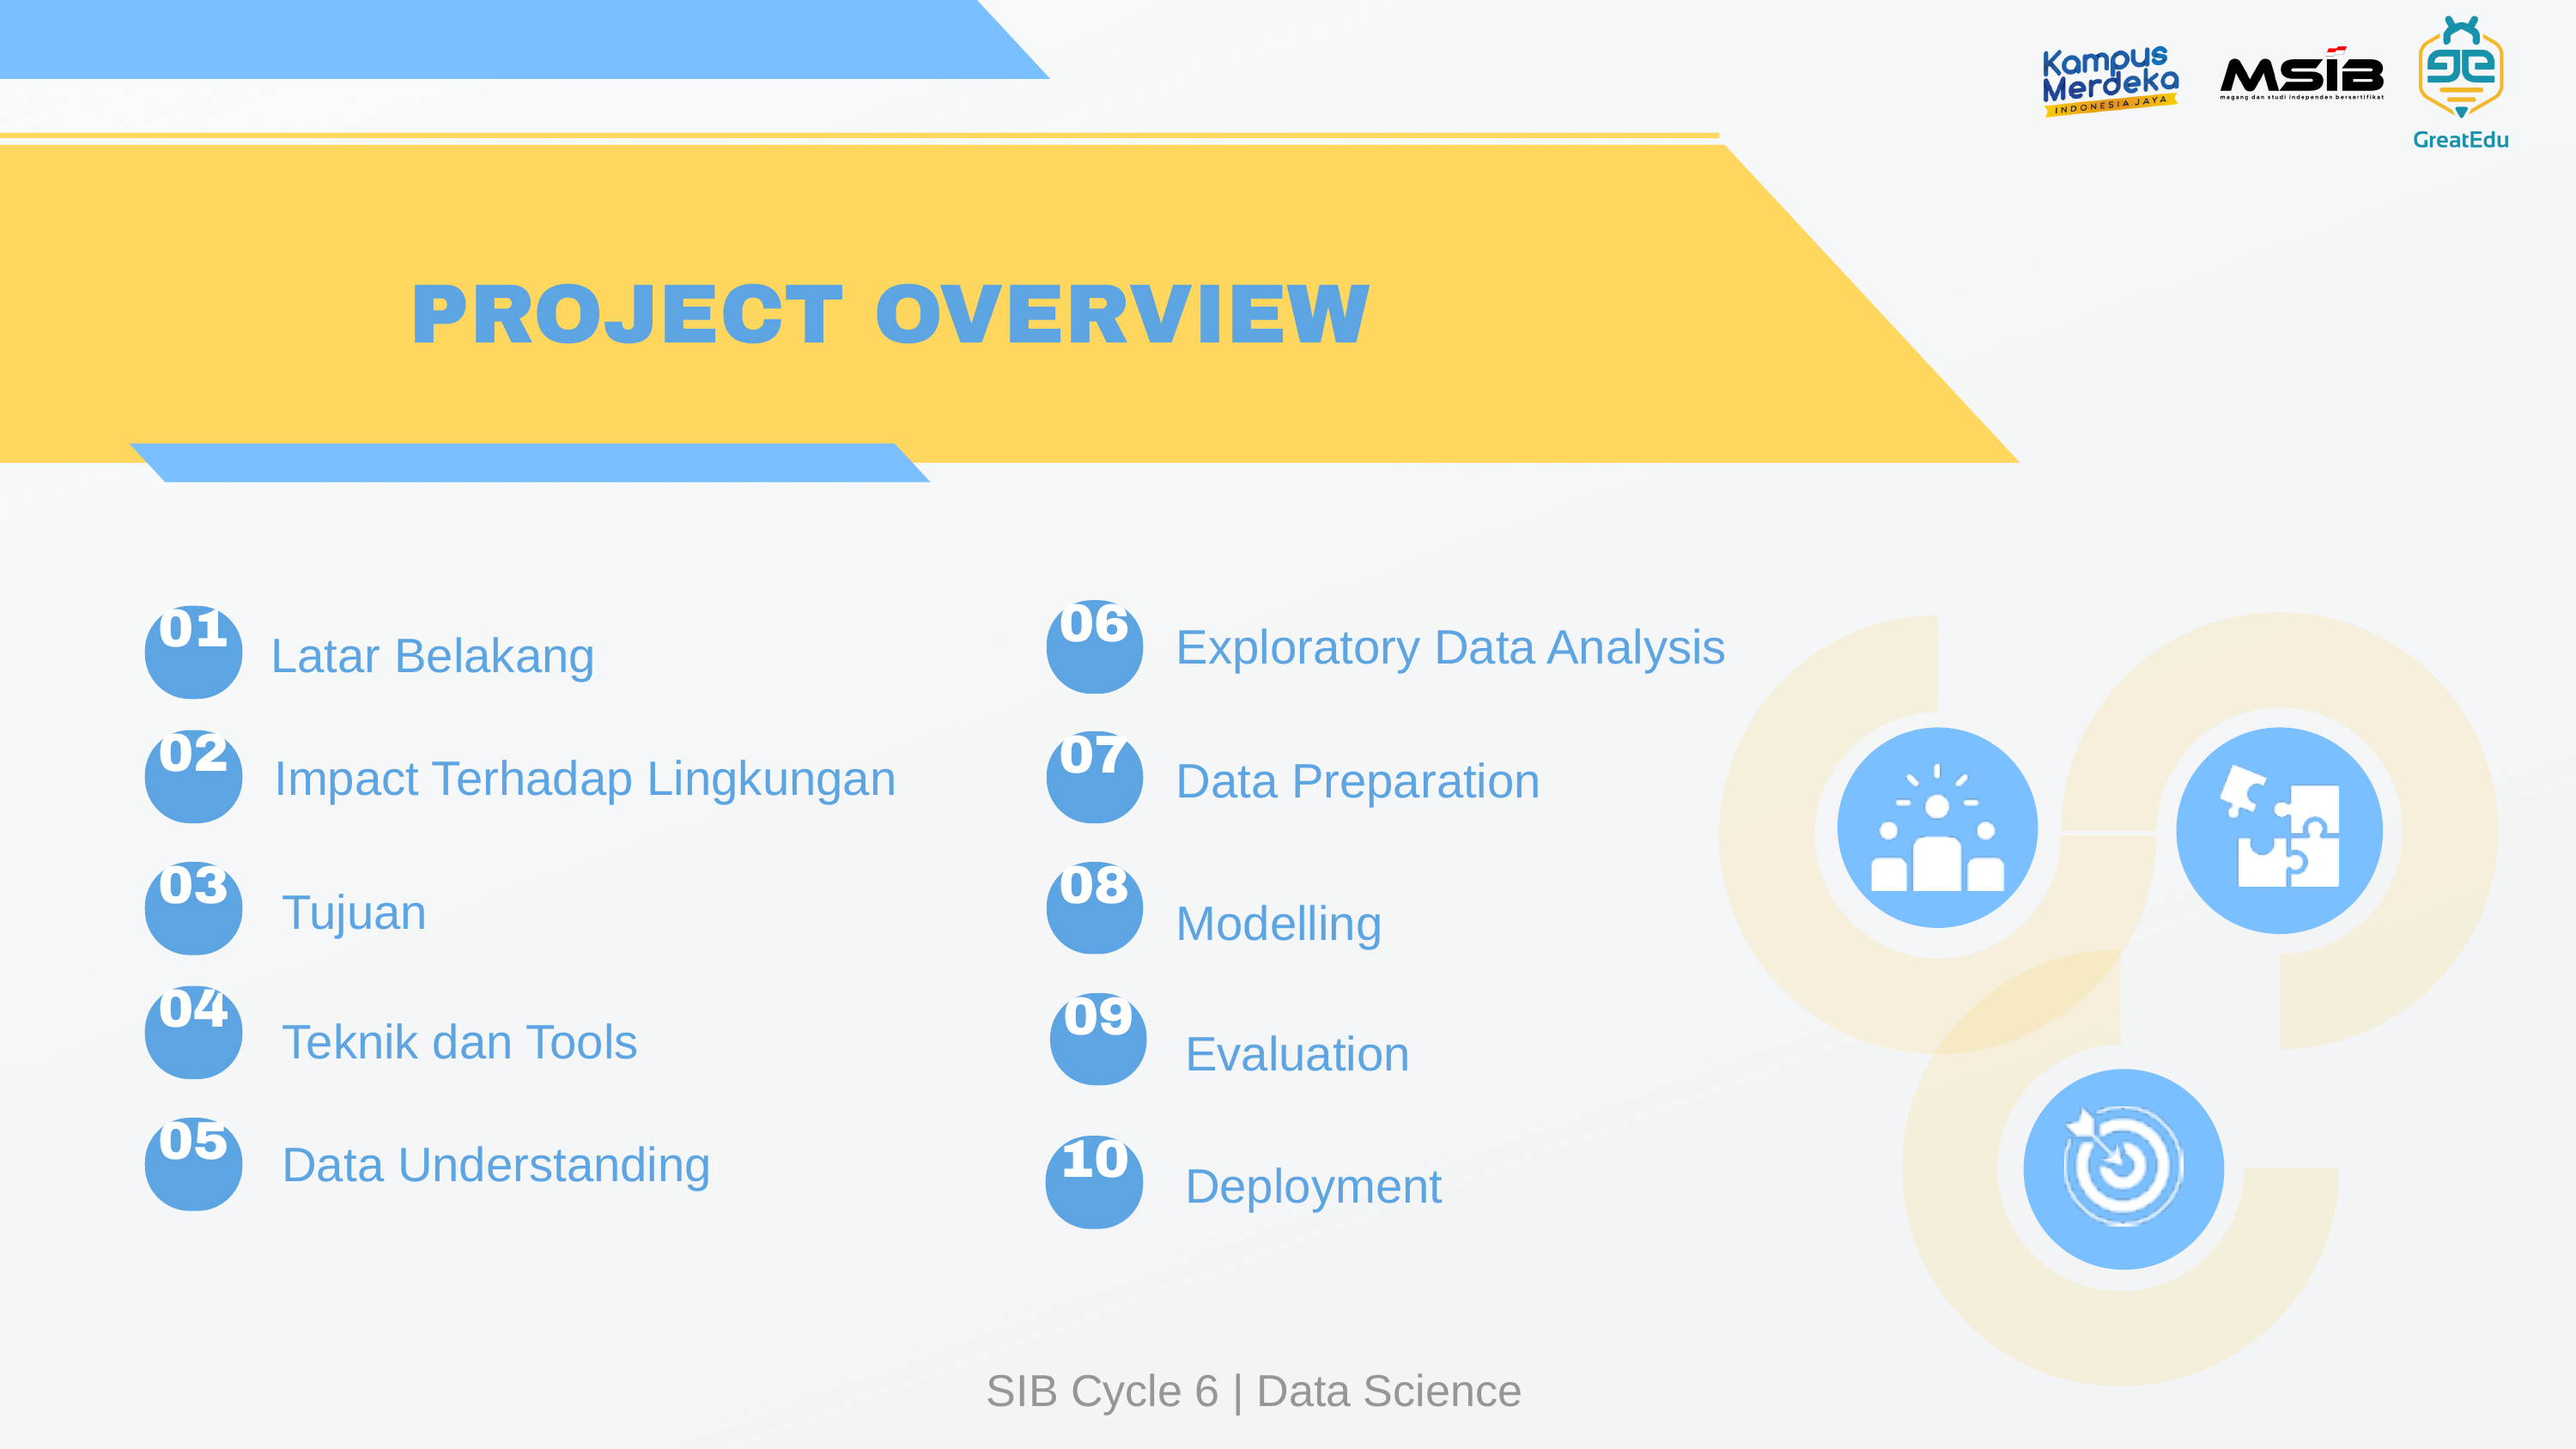

PROJECT OVERVIEW

06

01
Exploratory Data Analysis

Latar Belakang

02

07
Impact Terhadap Lingkungan
Data Preparation

03

08
Tujuan
Modelling

04

09
Teknik dan Tools
Evaluation

05
Data Understanding

10
Deployment
SIB Cycle 6 | Data Science